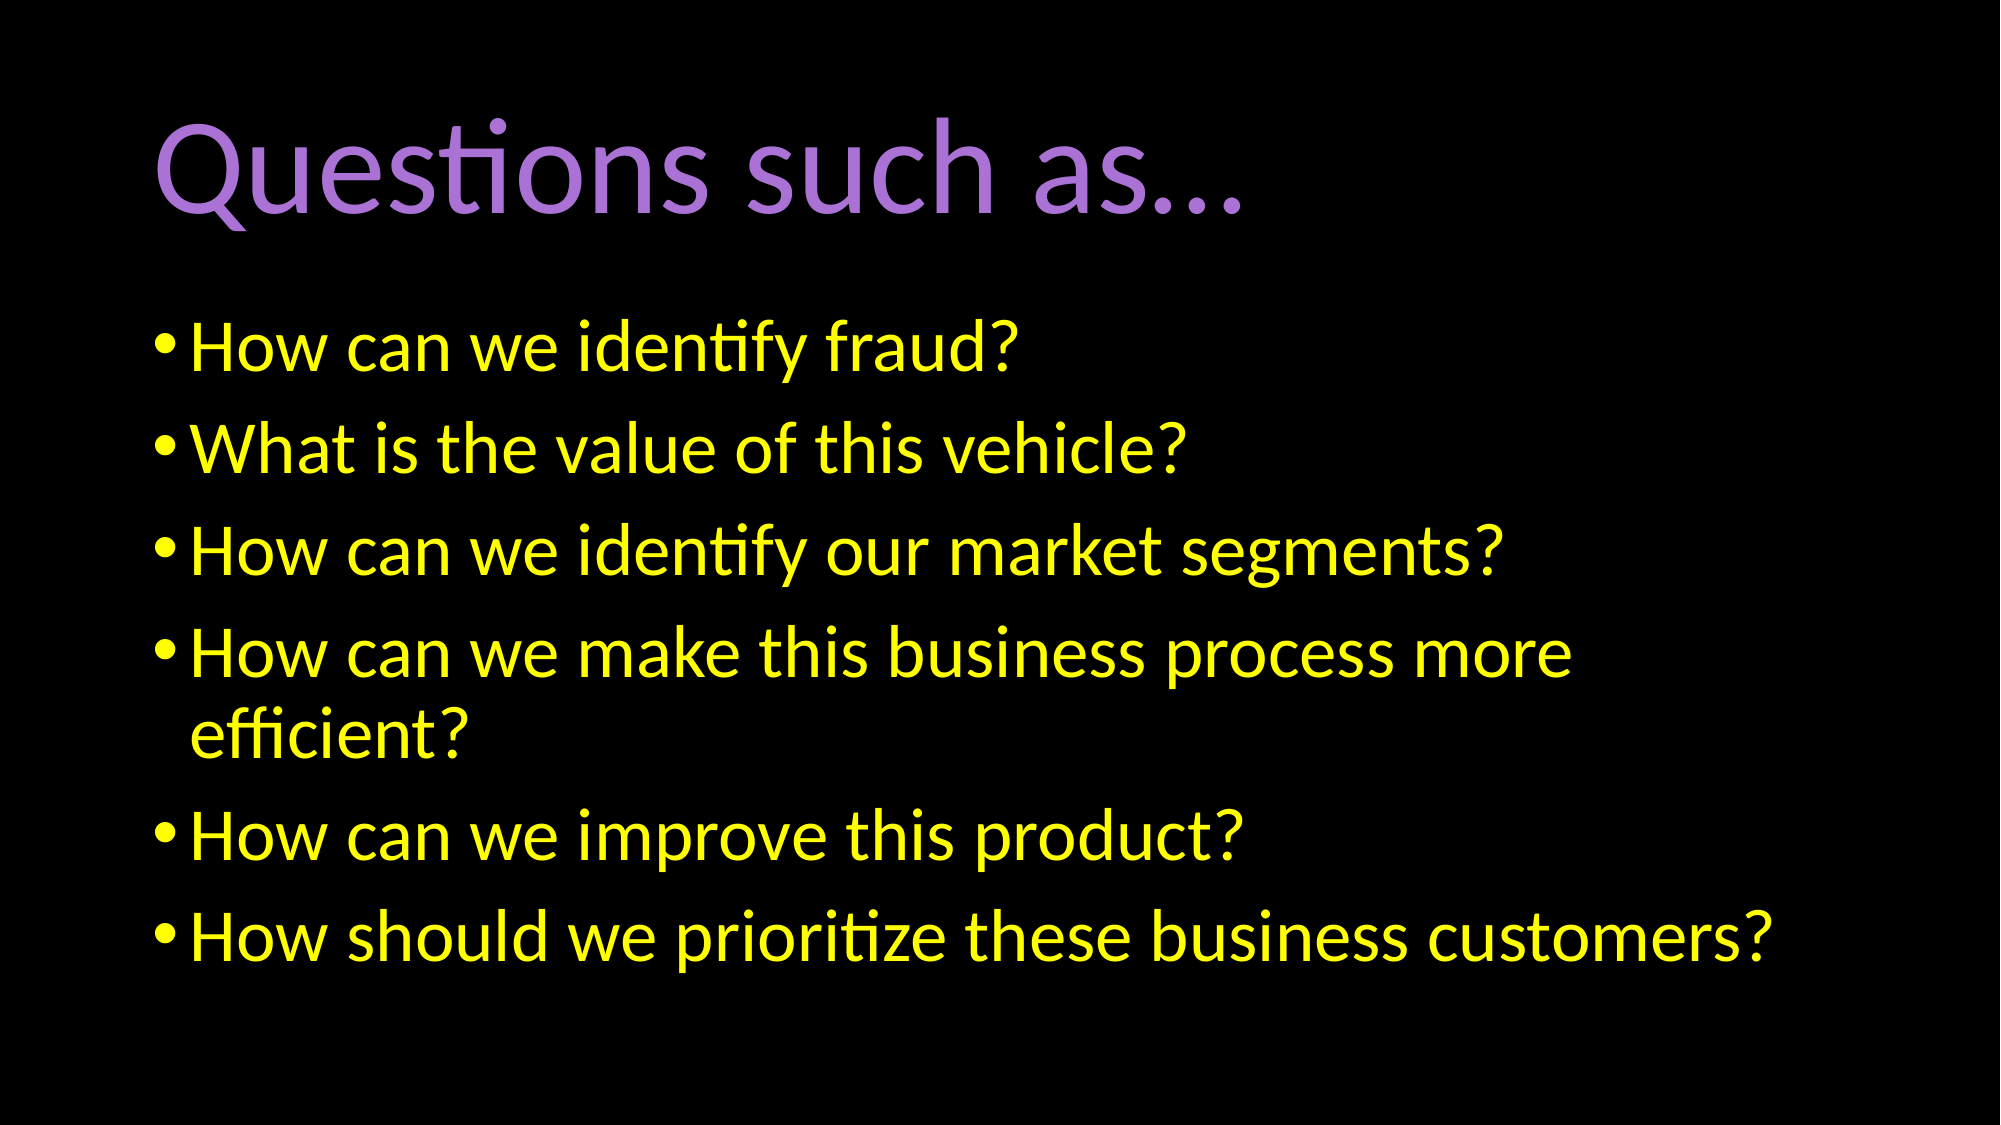

# Questions such as…
How can we identify fraud?
What is the value of this vehicle?
How can we identify our market segments?
How can we make this business process more efficient?
How can we improve this product?
How should we prioritize these business customers?